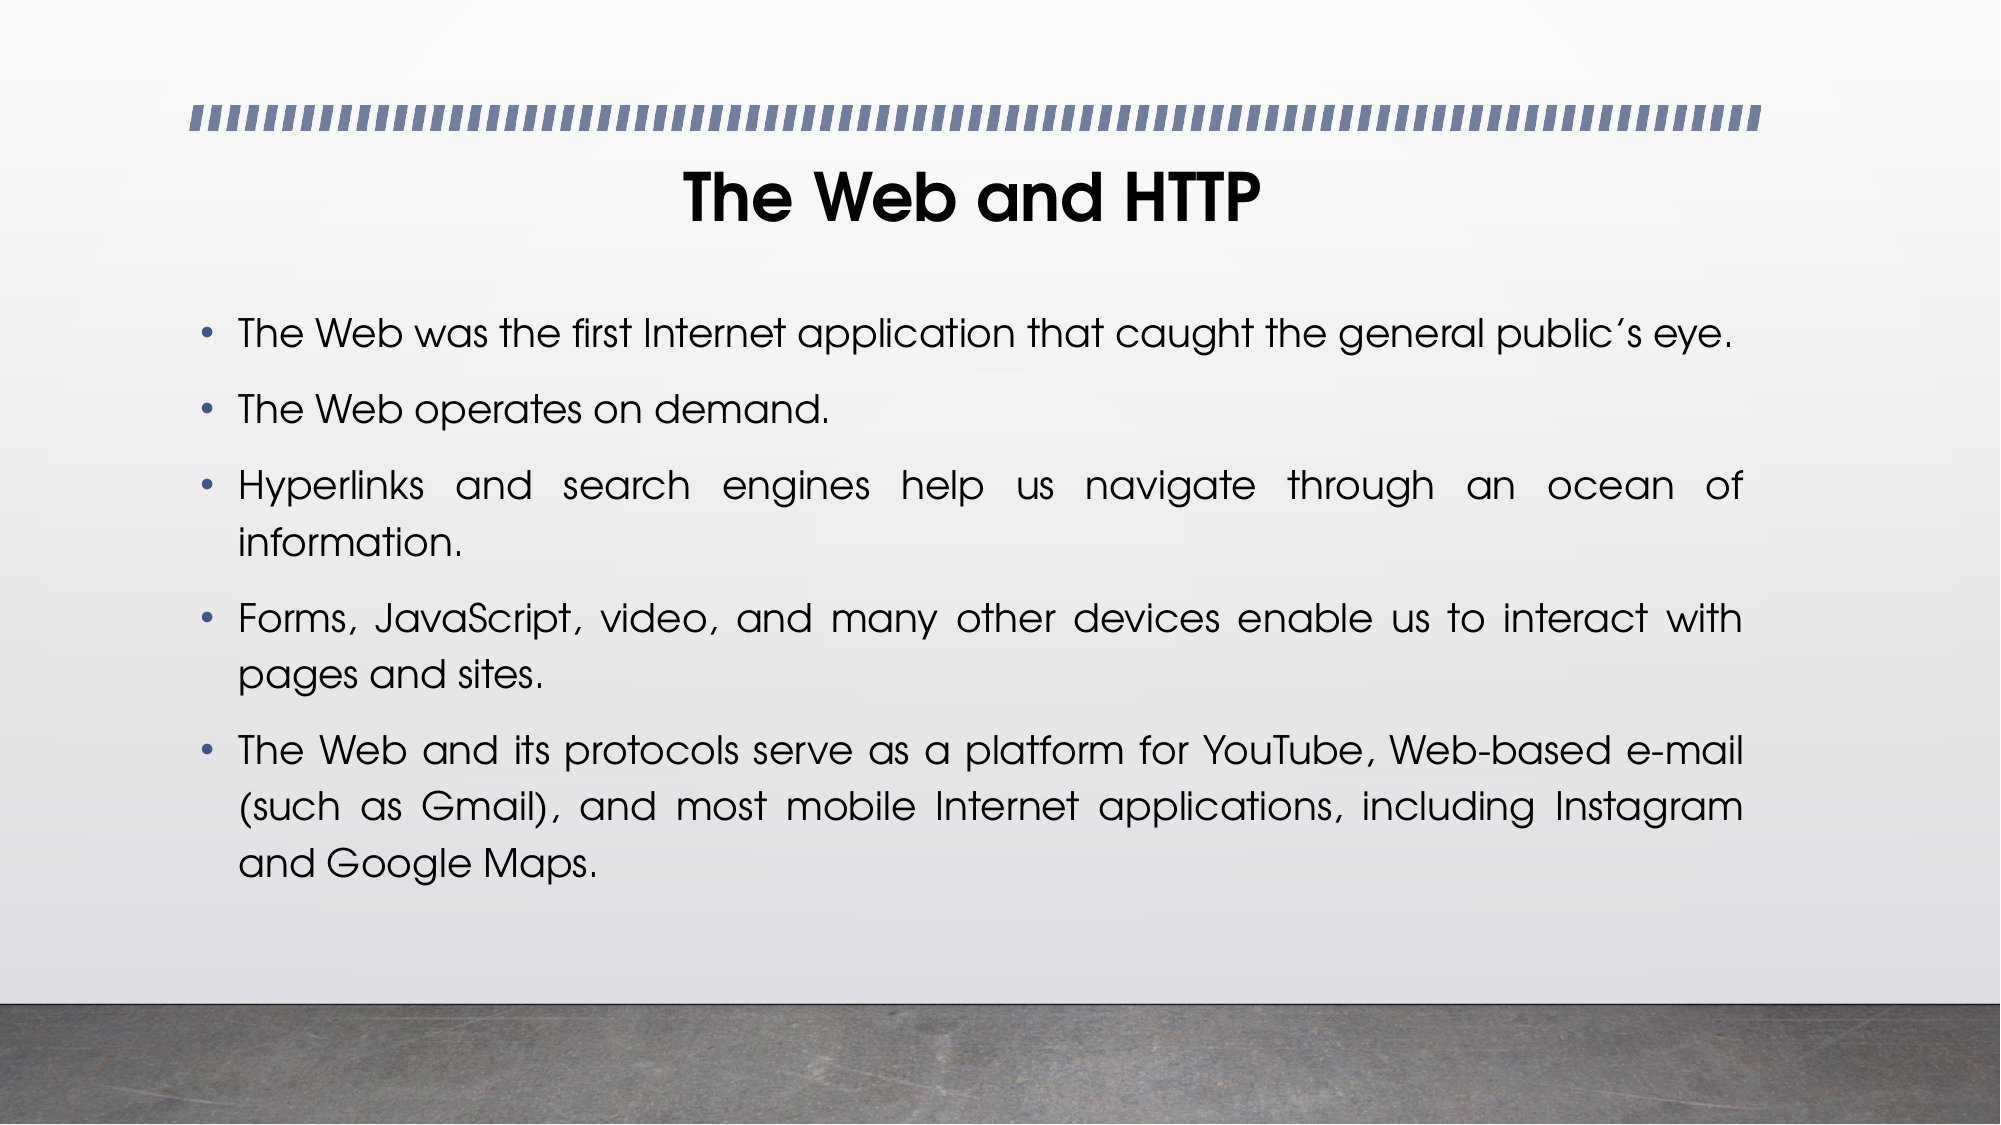

# The Web and HTTP
The Web was the first Internet application that caught the general public’s eye.
The Web operates on demand.
Hyperlinks and search engines help us navigate through an ocean of information.
Forms, JavaScript, video, and many other devices enable us to interact with pages and sites.
The Web and its protocols serve as a platform for YouTube, Web-based e-mail (such as Gmail), and most mobile Internet applications, including Instagram and Google Maps.